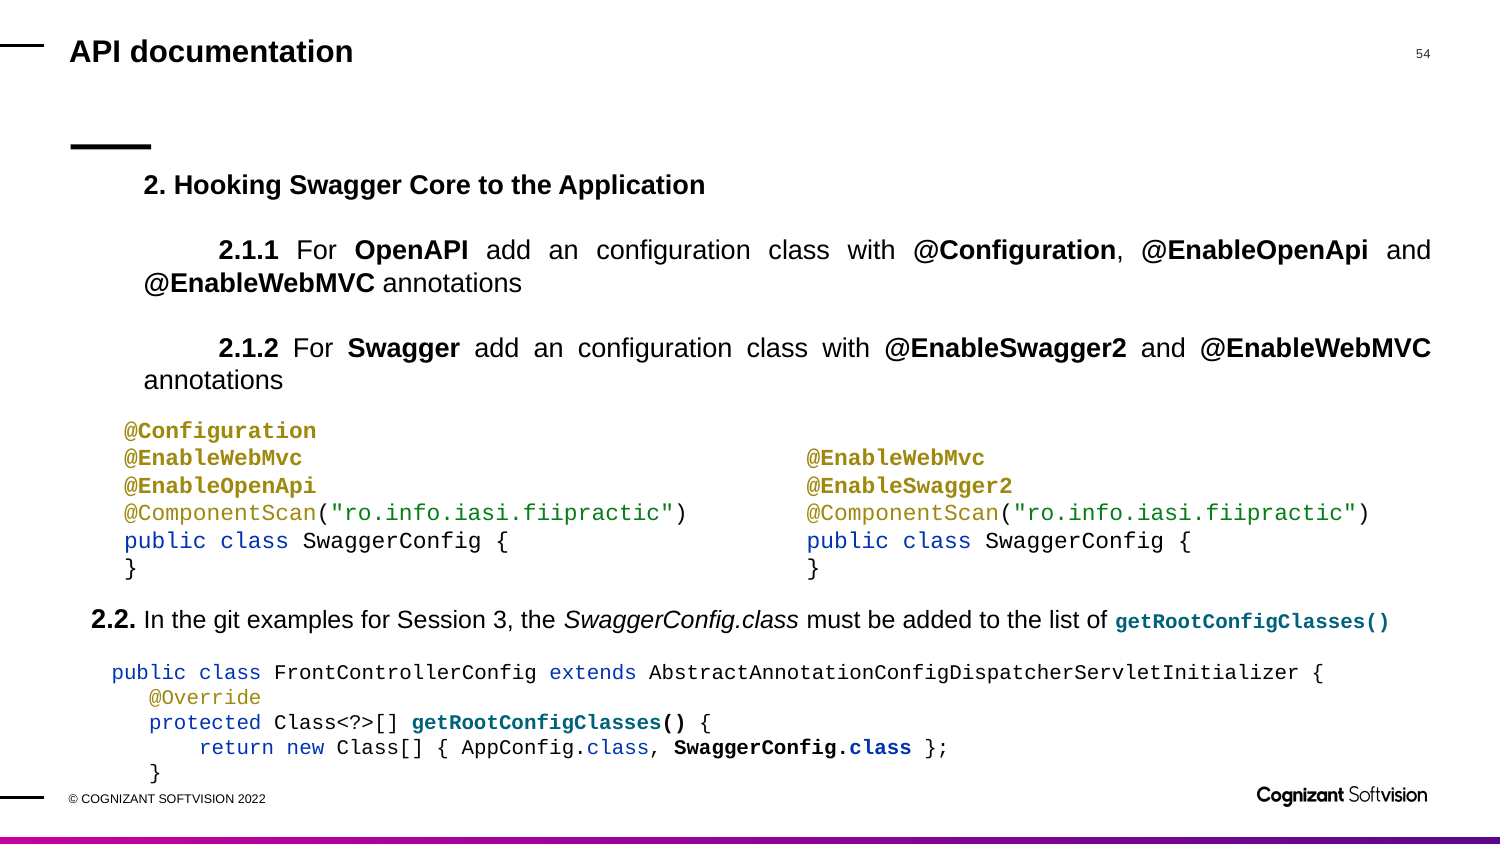

# API documentation

2. Hooking Swagger Core to the Application

2.1.1 For OpenAPI add an configuration class with @Configuration, @EnableOpenApi and @EnableWebMVC annotations

2.1.2 For Swagger add an configuration class with @EnableSwagger2 and @EnableWebMVC annotations
@Configuration
@EnableWebMvc
@EnableOpenApi
@ComponentScan("ro.info.iasi.fiipractic")
public class SwaggerConfig {
}

@EnableWebMvc
@EnableSwagger2
@ComponentScan("ro.info.iasi.fiipractic")
public class SwaggerConfig {
}
   2.2. In the git examples for Session 3, the SwaggerConfig.class must be added to the list of getRootConfigClasses()
public class FrontControllerConfig extends AbstractAnnotationConfigDispatcherServletInitializer {
   @Override
   protected Class<?>[] getRootConfigClasses() {
       return new Class[] { AppConfig.class, SwaggerConfig.class };
   }